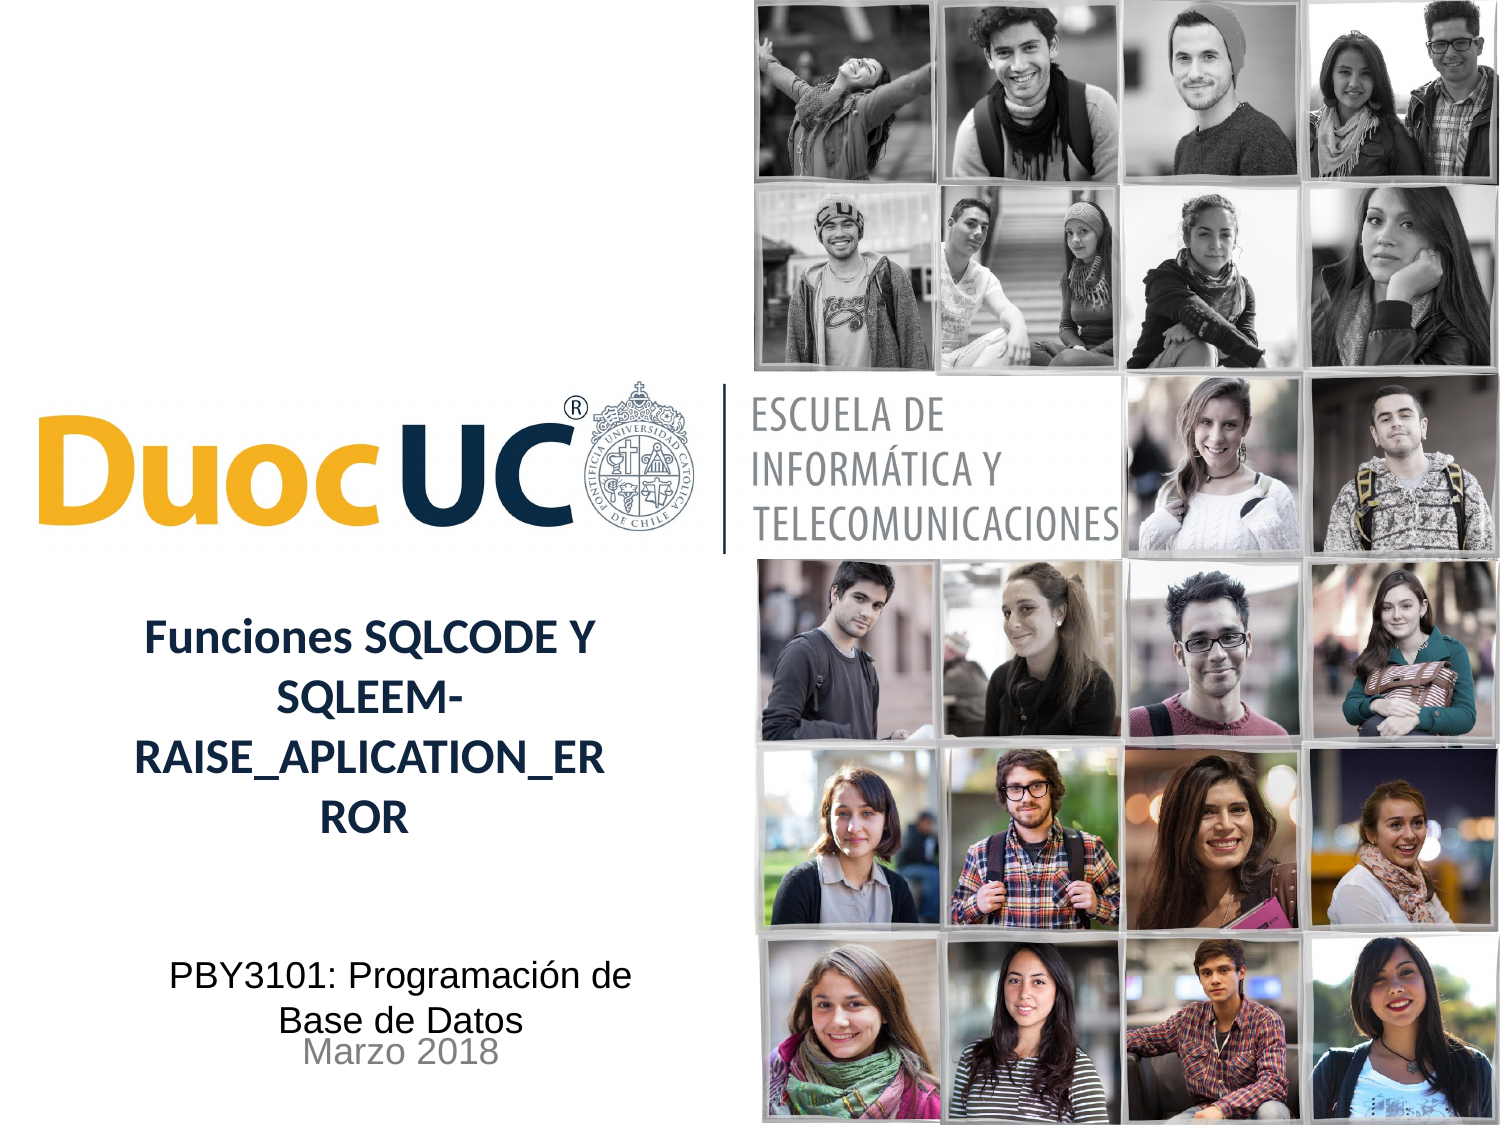

Funciones SQLCODE Y SQLEEM- RAISE_APLICATION_ERROR
PBY3101: Programación de Base de Datos
Marzo 2018